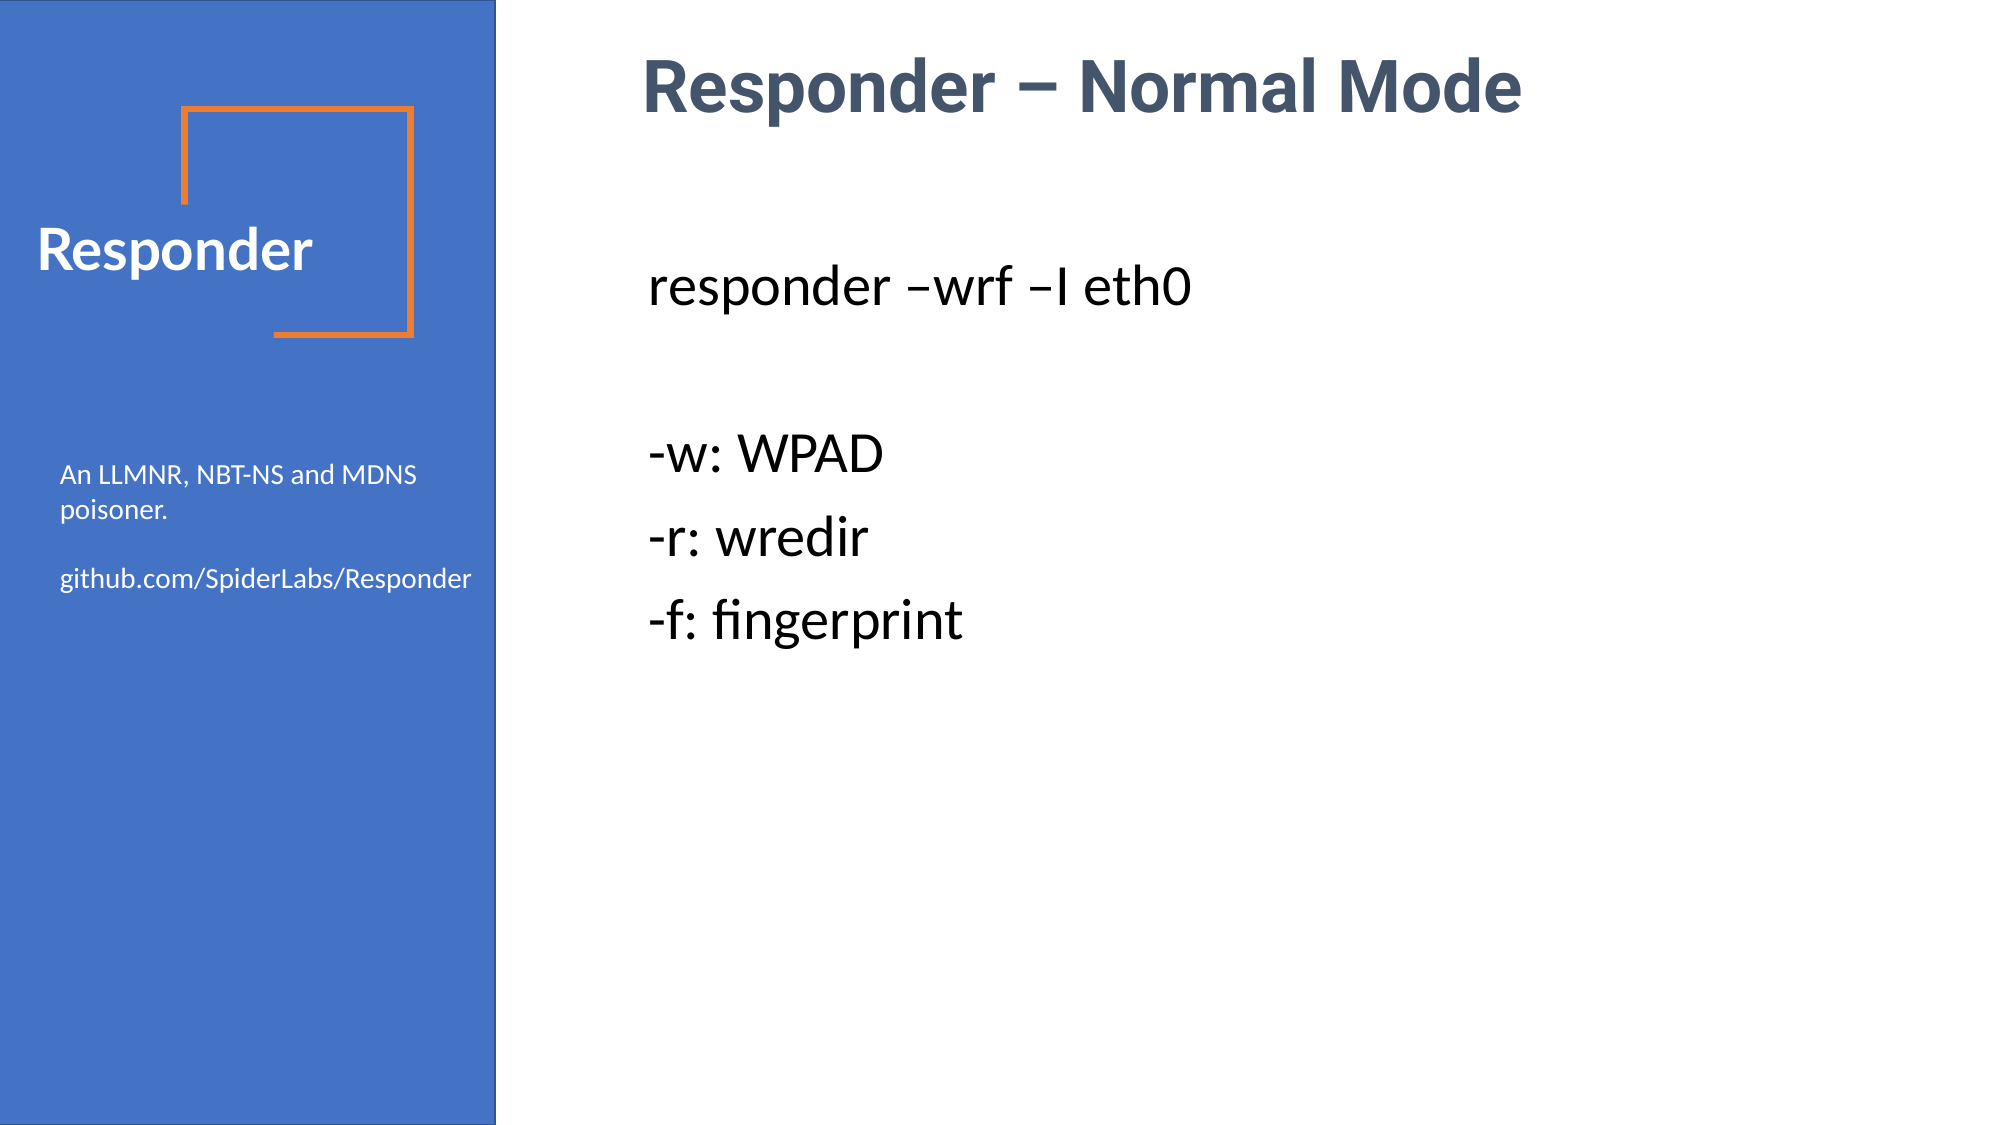

Responder – Normal Mode

Responder

responder –wrf –I eth0

-w: WPAD
-r: wredir
-f: fingerprint
An LLMNR, NBT-NS and MDNS poisoner.

github.com/SpiderLabs/Responder